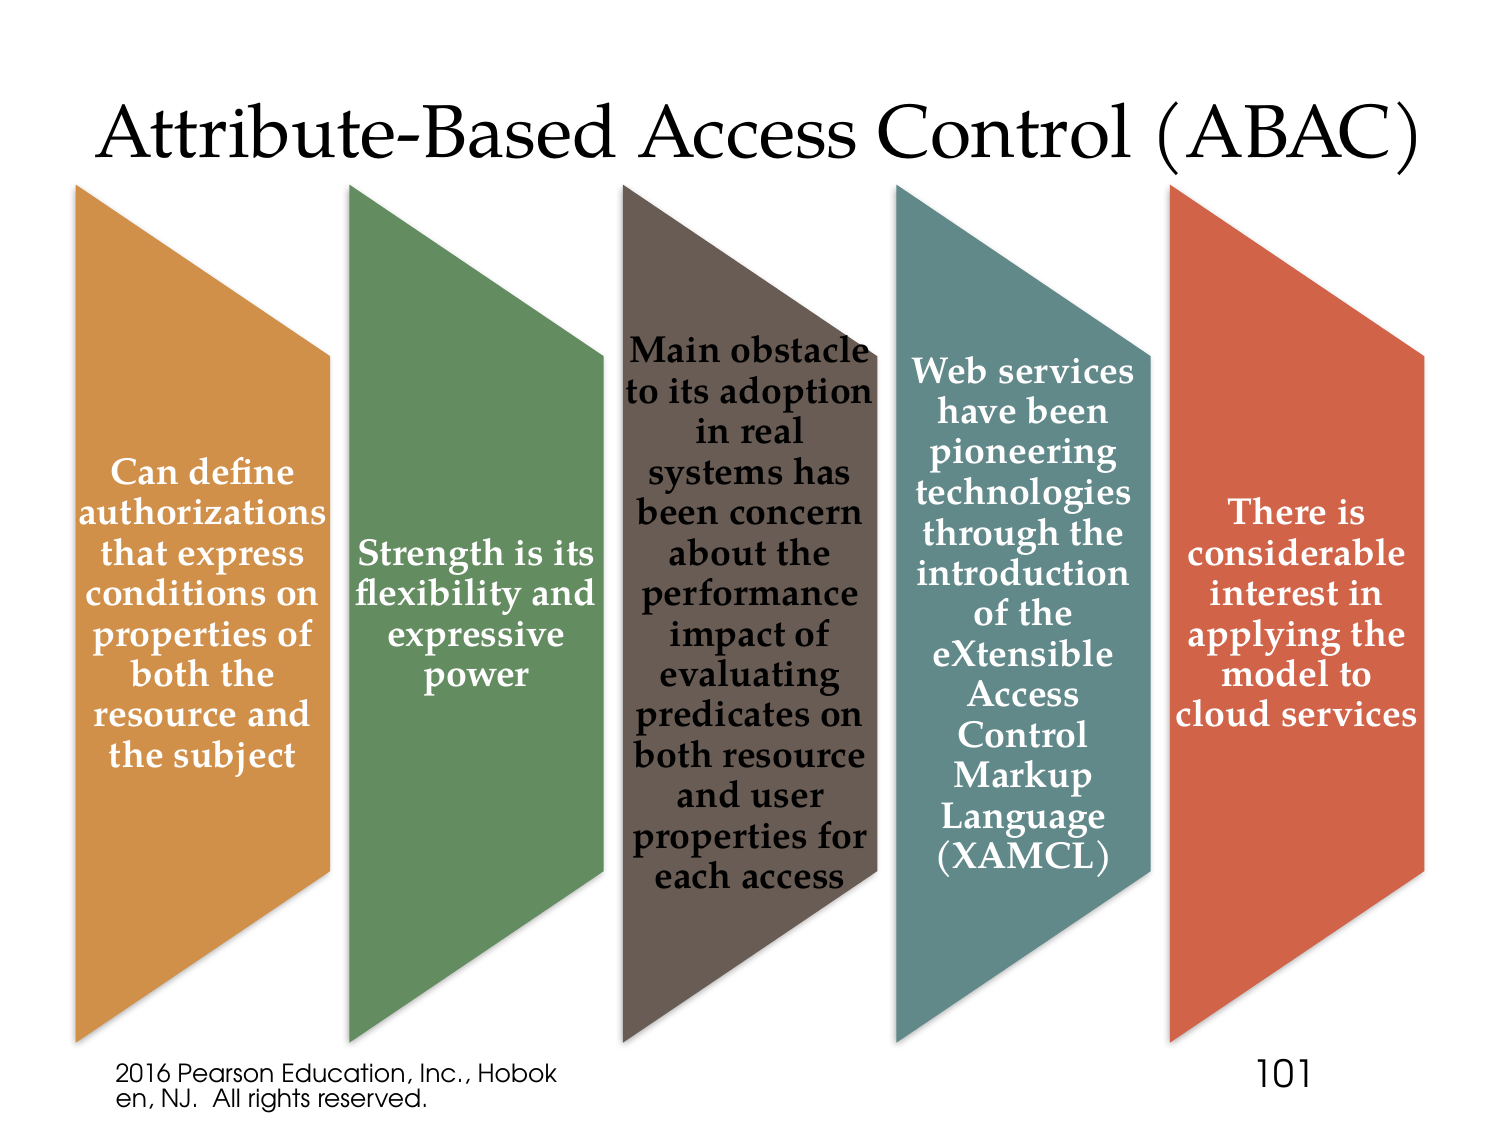

# Attribute-Based Access Control (ABAC)
Can define authorizations that express conditions on properties of both the resource and the subject
Strength is its flexibility and expressive power
Main obstacle to its adoption in real systems has been concern about the performance impact of evaluating predicates on both resource and user properties for each access
Web services have been pioneering technologies through the introduction of the eXtensible Access Control Markup Language (XAMCL)
There is considerable interest in applying the model to cloud services
101
2016 Pearson Education, Inc., Hoboken, NJ.  All rights reserved.